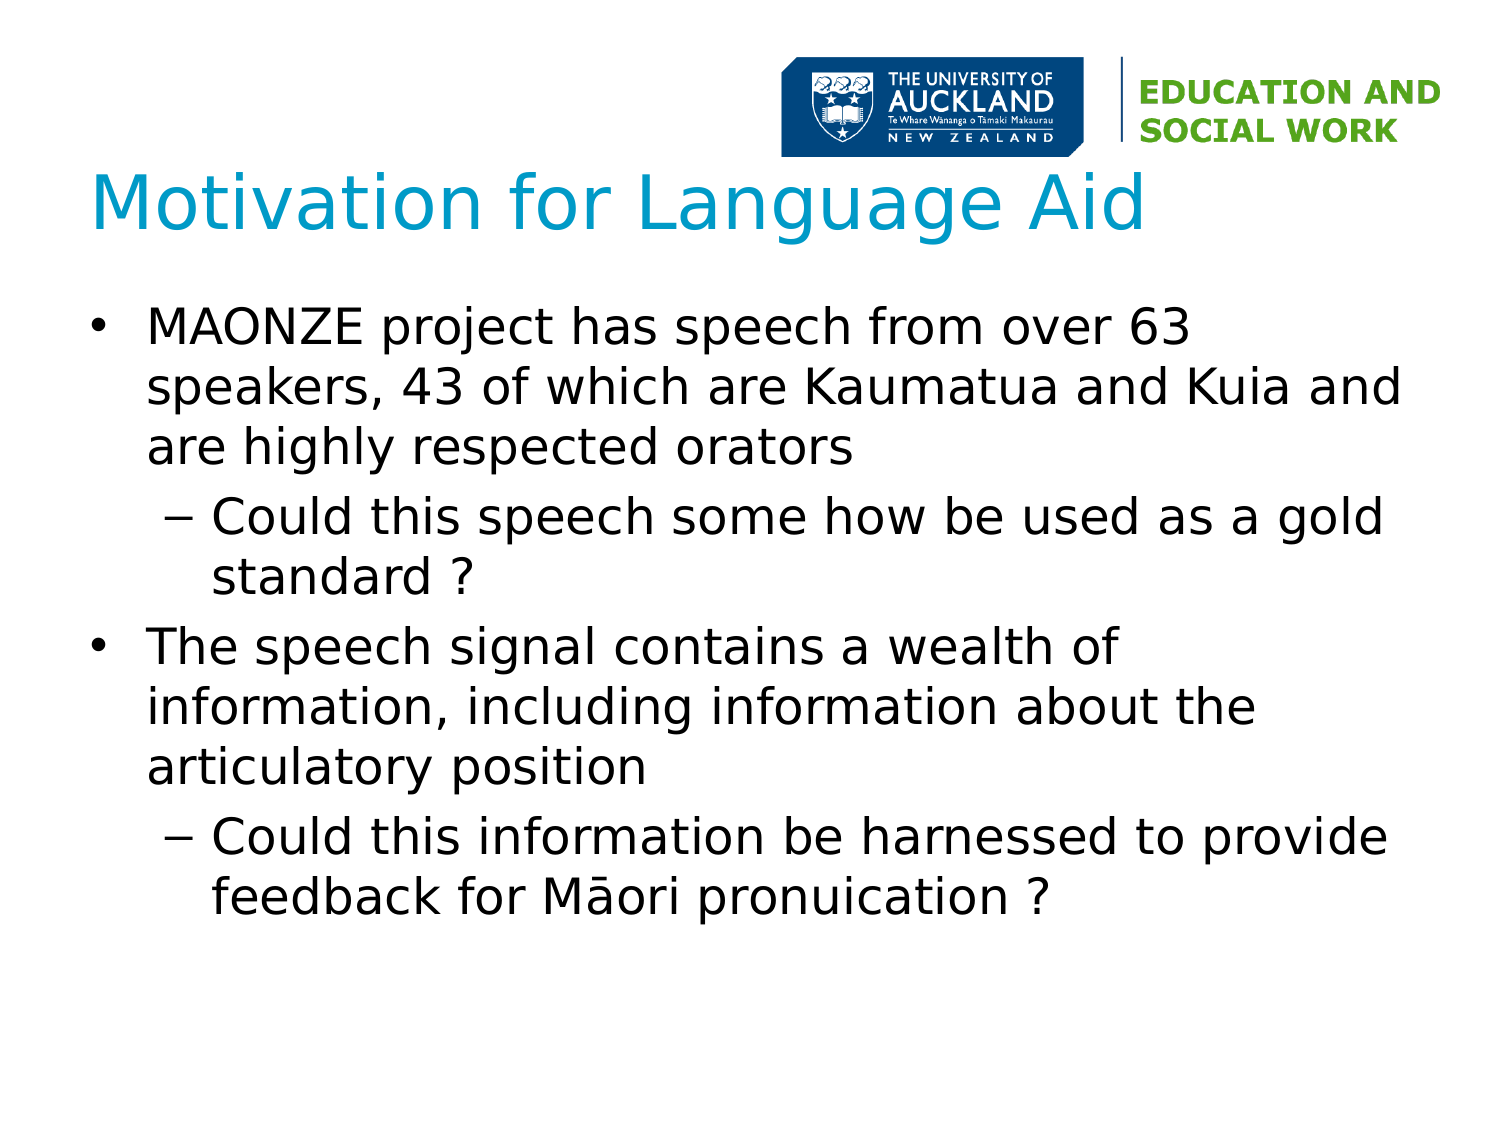

# Motivation for Language Aid
MAONZE project has speech from over 63 speakers, 43 of which are Kaumatua and Kuia and are highly respected orators
Could this speech some how be used as a gold standard ?
The speech signal contains a wealth of information, including information about the articulatory position
Could this information be harnessed to provide feedback for Māori pronuication ?